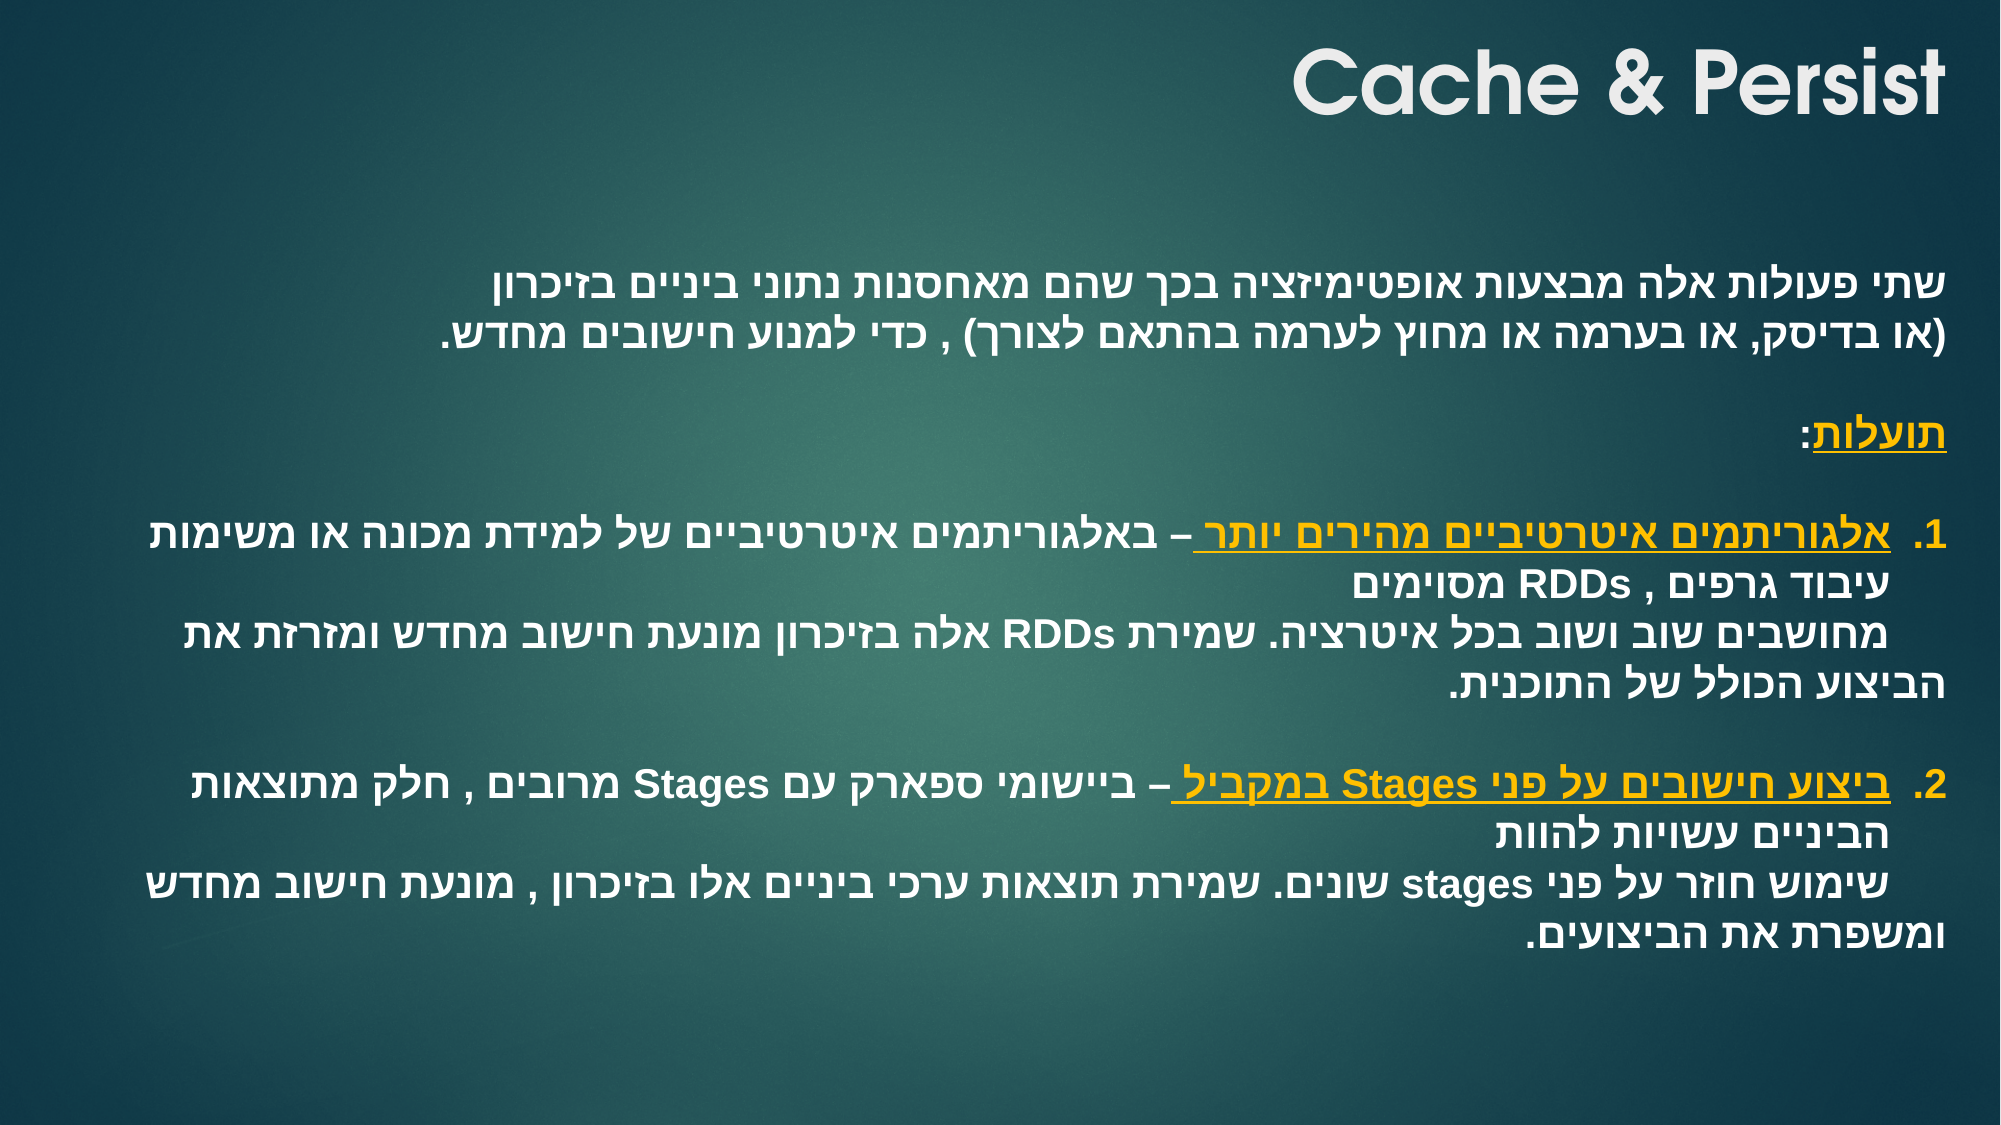

# Cache & Persist
שתי פעולות אלה מבצעות אופטימיזציה בכך שהם מאחסנות נתוני ביניים בזיכרון
(או בדיסק, או בערמה או מחוץ לערמה בהתאם לצורך) , כדי למנוע חישובים מחדש.

תועלות:

אלגוריתמים איטרטיביים מהירים יותר – באלגוריתמים איטרטיביים של למידת מכונה או משימות עיבוד גרפים , RDDs מסוימים
     מחושבים שוב ושוב בכל איטרציה. שמירת RDDs אלה בזיכרון מונעת חישוב מחדש ומזרזת את הביצוע הכולל של התוכנית.

ביצוע חישובים על פני Stages במקביל – ביישומי ספארק עם Stages מרובים , חלק מתוצאות הביניים עשויות להוות
     שימוש חוזר על פני stages שונים. שמירת תוצאות ערכי ביניים אלו בזיכרון , מונעת חישוב מחדש ומשפרת את הביצועים.